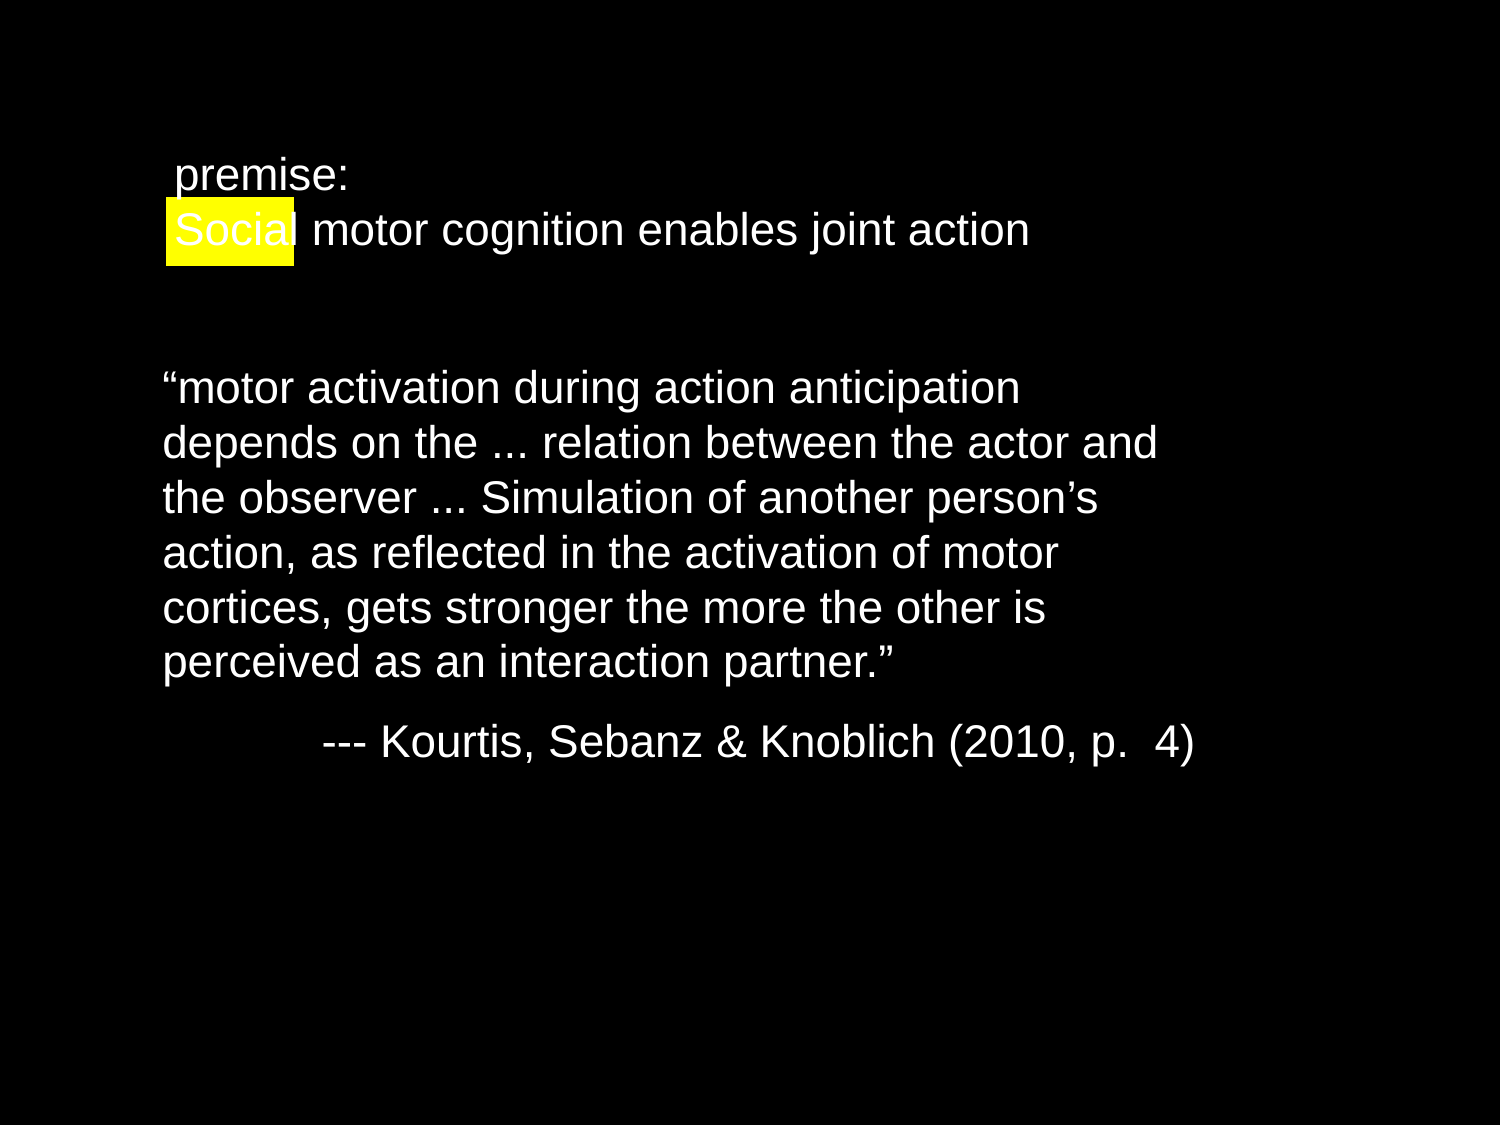

premise:
Social motor cognition enables joint action

question:
Does social motor cognition also play a role in explaining what joint action is?  [Yes]
challenge:
How could social motor representation and shared intention harmoniously contribute to joint action?
“motor activation during action anticipation depends on the ... relation between the actor and the observer ... Simulation of another person’s action, as reﬂected in the activation of motor cortices, gets stronger the more the other is perceived as an interaction partner.”
--- Kourtis, Sebanz & Knoblich (2010, p.  4)